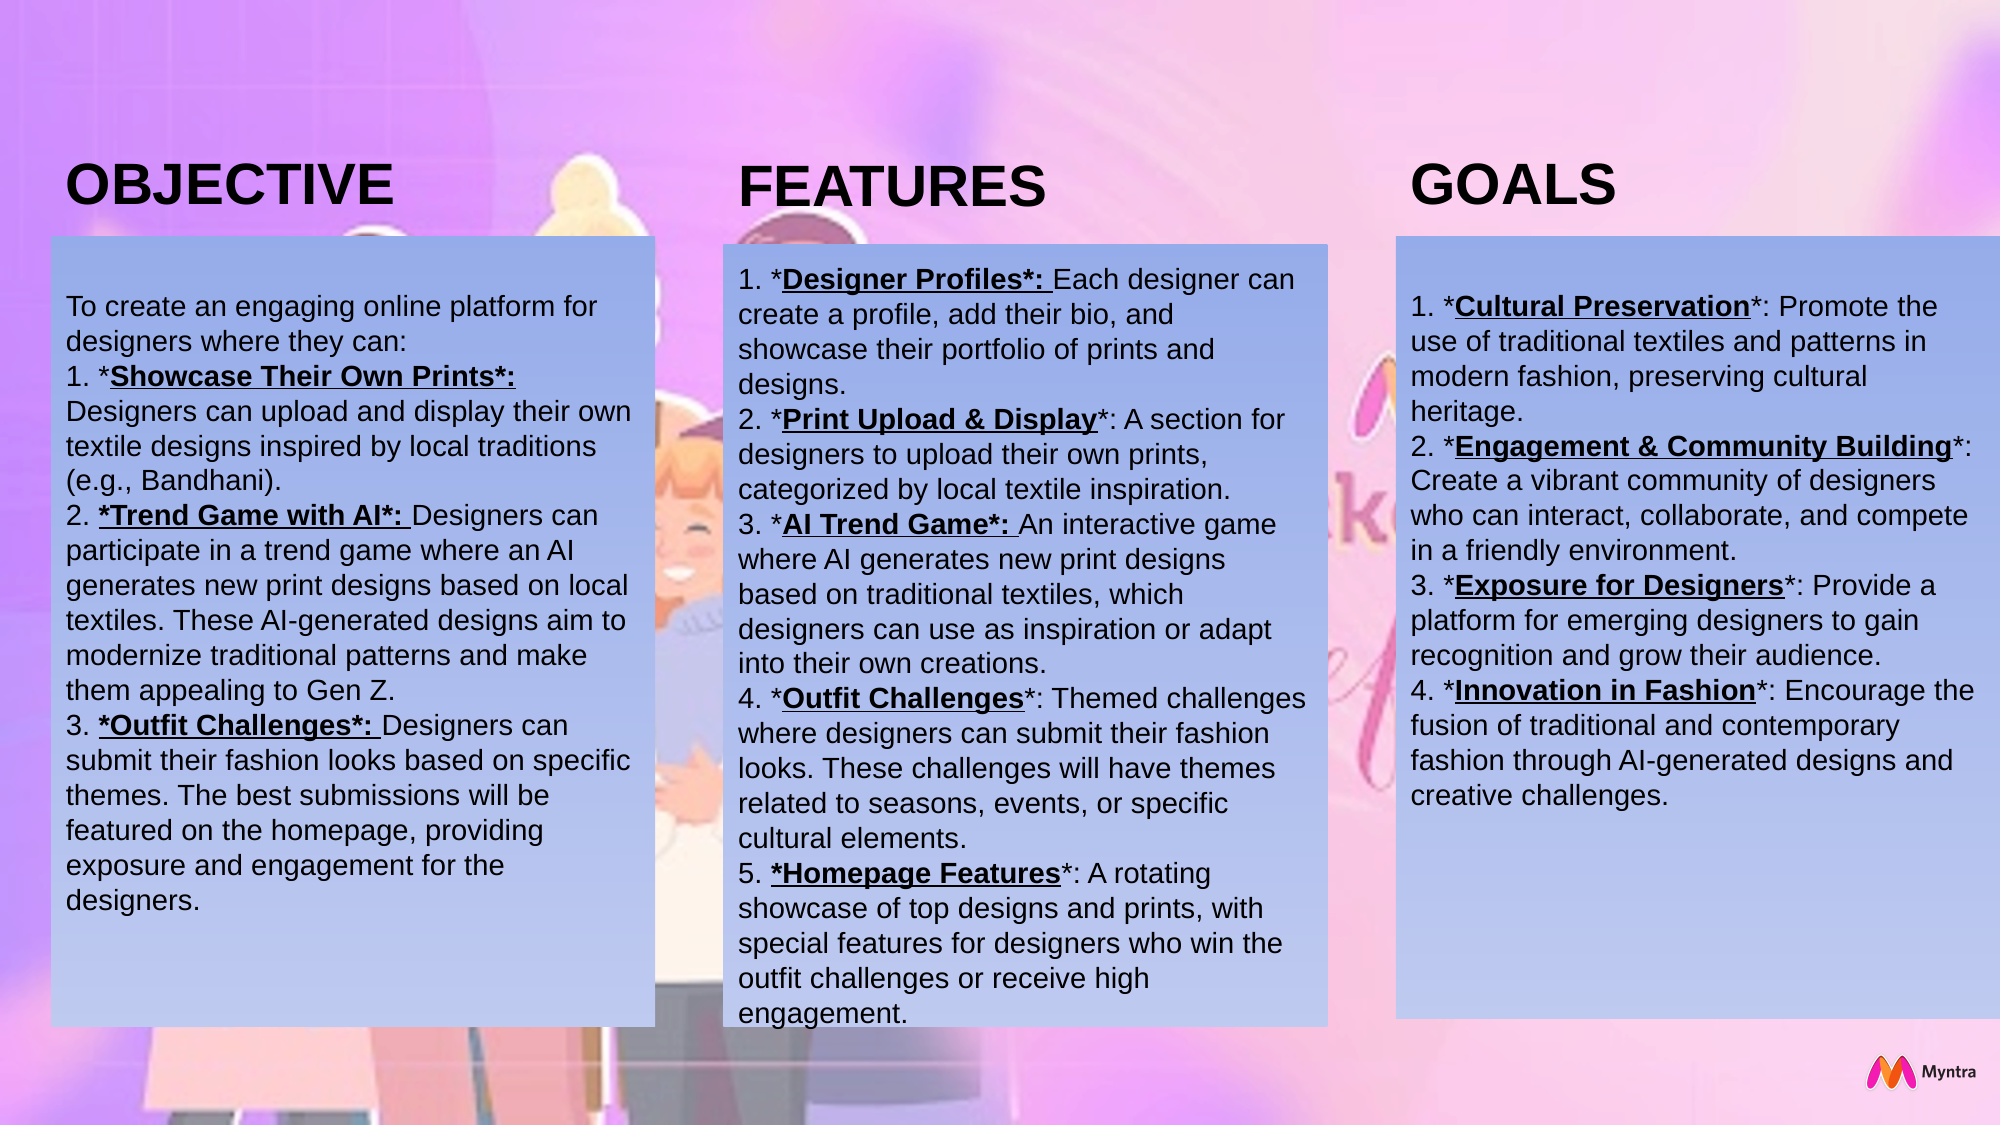

GOALS
OBJECTIVE
FEATURES

1. *Designer Profiles*: Each designer can create a profile, add their bio, and showcase their portfolio of prints and designs.
2. *Print Upload & Display*: A section for designers to upload their own prints, categorized by local textile inspiration.
3. *AI Trend Game*: An interactive game where AI generates new print designs based on traditional textiles, which designers can use as inspiration or adapt into their own creations.
4. *Outfit Challenges*: Themed challenges where designers can submit their fashion looks. These challenges will have themes related to seasons, events, or specific cultural elements.
5. *Homepage Features*: A rotating showcase of top designs and prints, with special features for designers who win the outfit challenges or receive high engagement.
To create an engaging online platform for designers where they can:
1. *Showcase Their Own Prints*: Designers can upload and display their own textile designs inspired by local traditions (e.g., Bandhani).
2. *Trend Game with AI*: Designers can participate in a trend game where an AI generates new print designs based on local textiles. These AI-generated designs aim to modernize traditional patterns and make them appealing to Gen Z.
3. *Outfit Challenges*: Designers can submit their fashion looks based on specific themes. The best submissions will be featured on the homepage, providing exposure and engagement for the designers.
1. *Cultural Preservation*: Promote the use of traditional textiles and patterns in modern fashion, preserving cultural heritage.
2. *Engagement & Community Building*: Create a vibrant community of designers who can interact, collaborate, and compete in a friendly environment.
3. *Exposure for Designers*: Provide a platform for emerging designers to gain recognition and grow their audience.
4. *Innovation in Fashion*: Encourage the fusion of traditional and contemporary fashion through AI-generated designs and creative challenges.